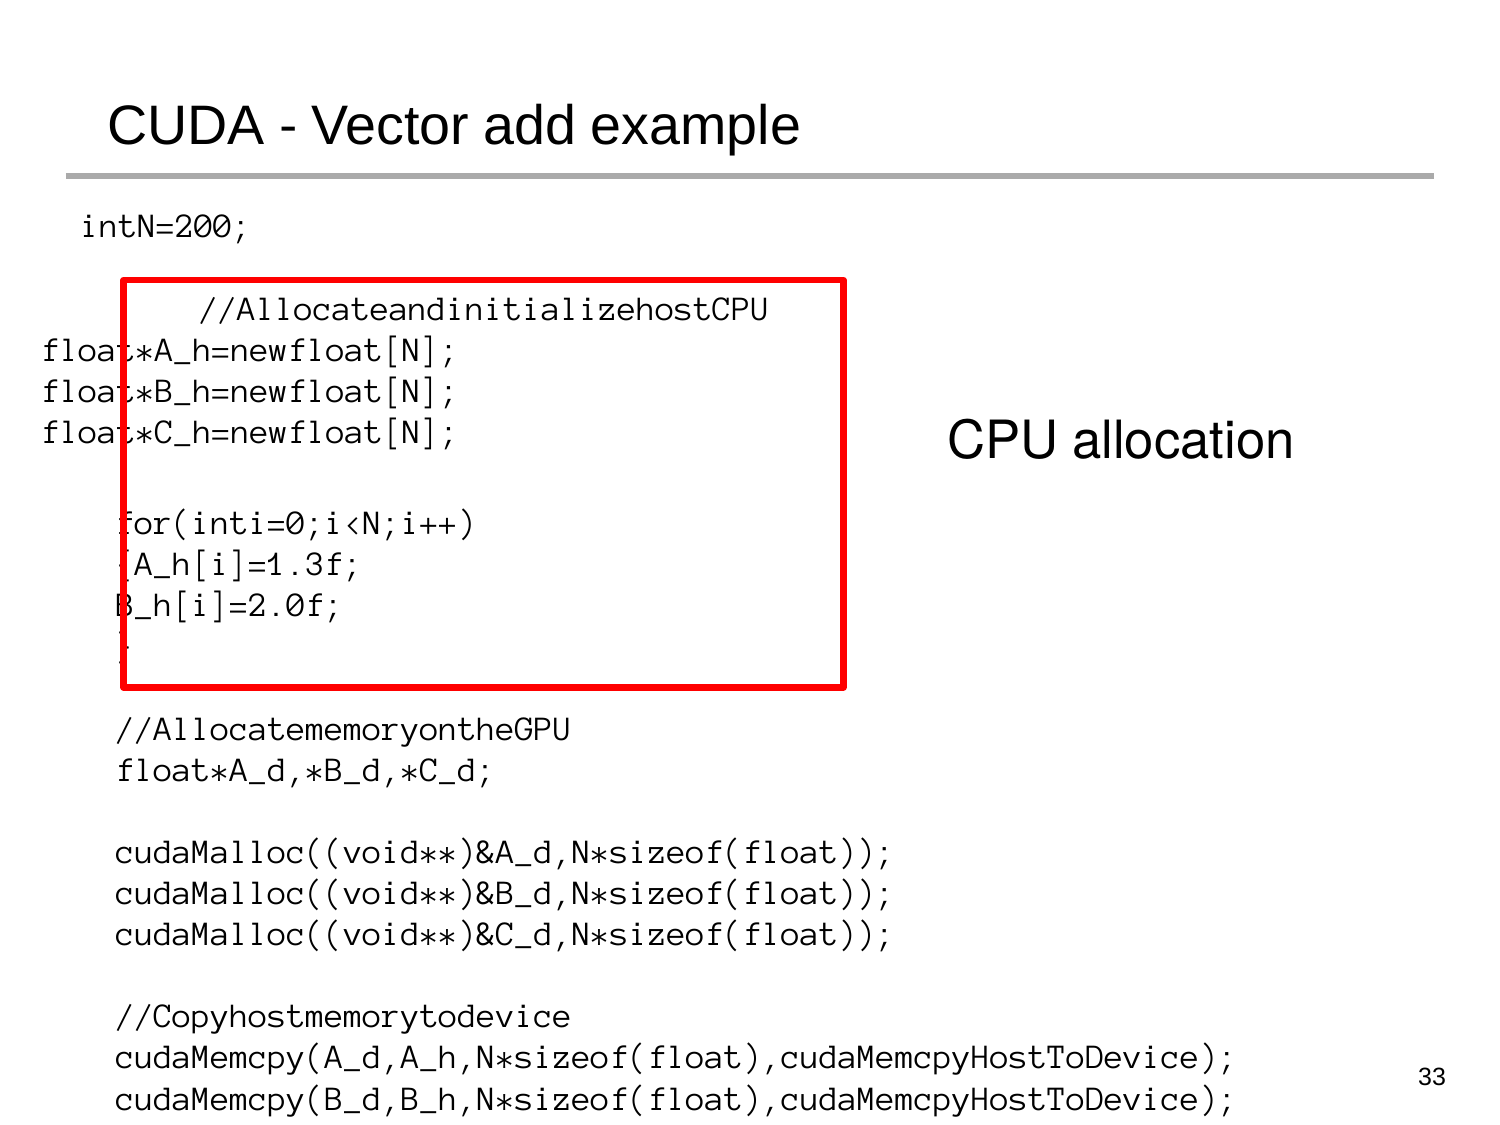

CUDA - Vector add example

	      int N = 200;

			// Allocate and initialize host CPU
        float *A_h = new float[N];
        float *B_h = new float[N];
        float *C_h = new float[N];

CPU allocation
        for(int i=0; i<N; i++)
        {       A_h[i] = 1.3f;
                B_h[i] = 2.0f;
        }

        // Allocate memory on the GPU
        float *A_d, *B_d, *C_d;

        cudaMalloc( (void**) &A_d, N*sizeof(float));
        cudaMalloc( (void**) &B_d, N*sizeof(float));
        cudaMalloc( (void**) &C_d, N*sizeof(float));

        // Copy host memory to device
        cudaMemcpy(A_d, A_h, N*sizeof(float), cudaMemcpyHostToDevice);
        cudaMemcpy(B_d, B_h, N*sizeof(float), cudaMemcpyHostToDevice);
33